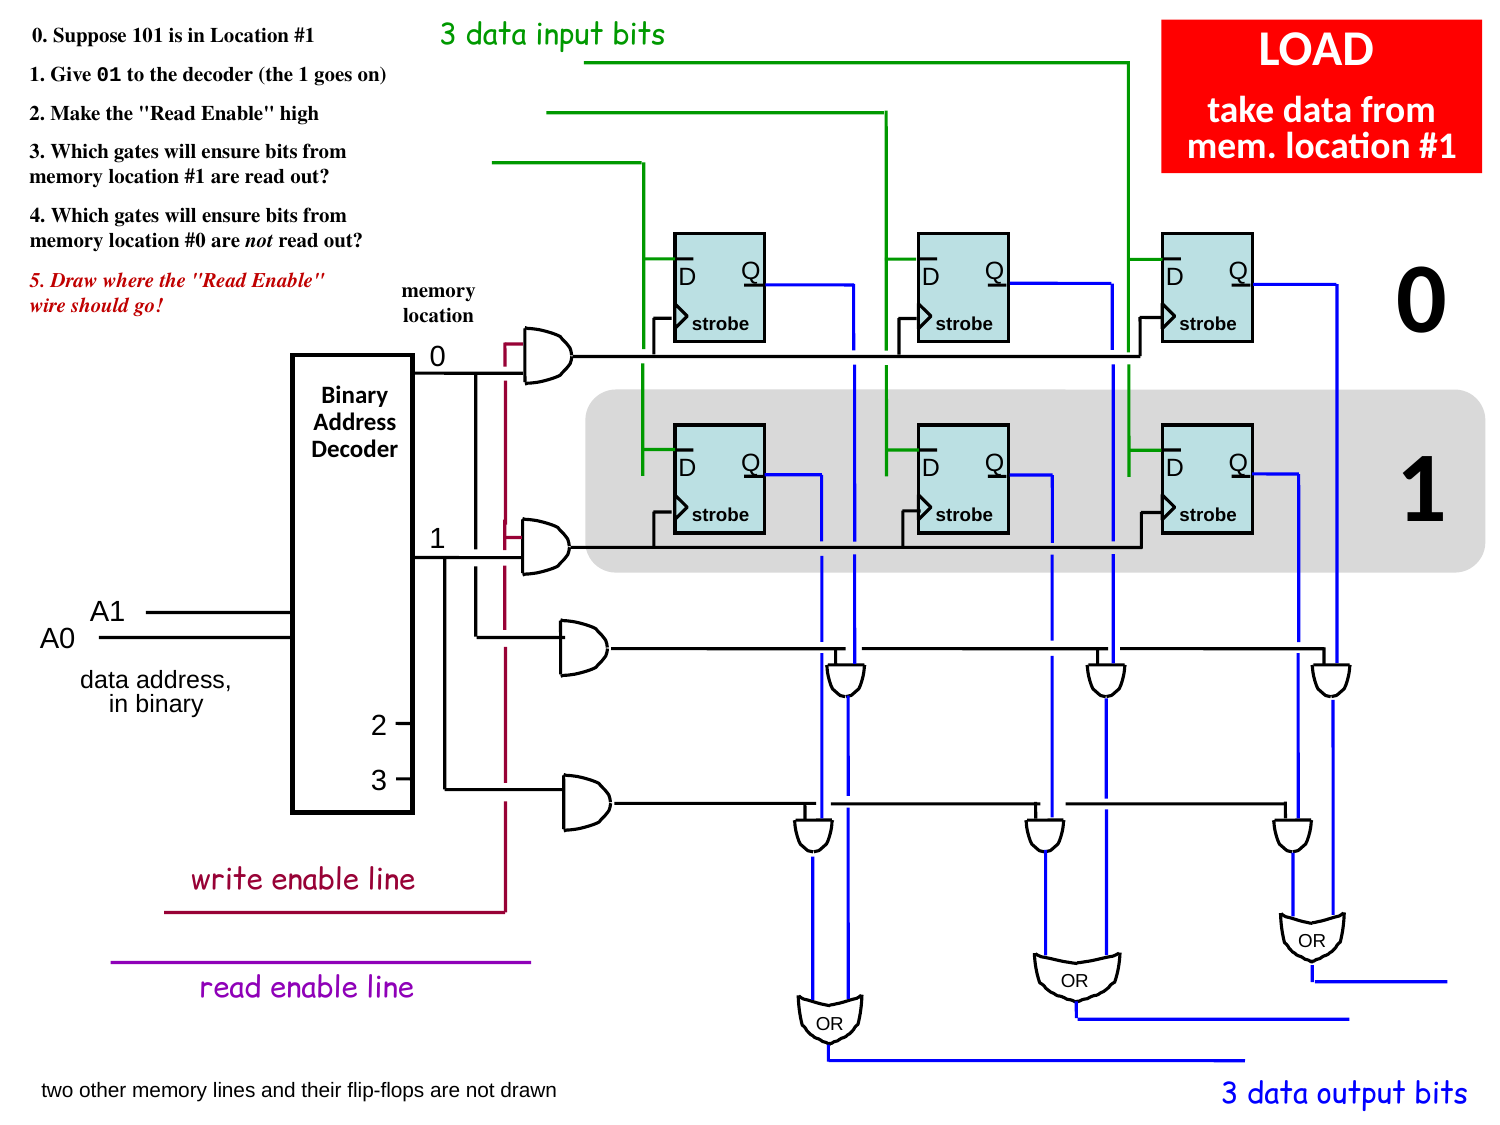

3 data input bits
0. Suppose 101 is in Location #1
LOAD
take data from mem. location #1
1. Give 01 to the decoder (the 1 goes on)

2. Make the "Read Enable" high

3. Which gates will ensure bits from memory location #1 are read out?

4. Which gates will ensure bits from memory location #0 are not read out?
0

Q
D

strobe

Q
D

strobe

Q
D

strobe

5. Draw where the "Read Enable" wire should go!

memory location

0

Binary Address Decoder

1

Q
D

strobe

Q
D

strobe

Q
D

strobe

1

A1
A0

data address, in binary

2

3

write enable line

OR

read enable line
OR

OR

3 data output bits
two other memory lines and their flip-flops are not drawn